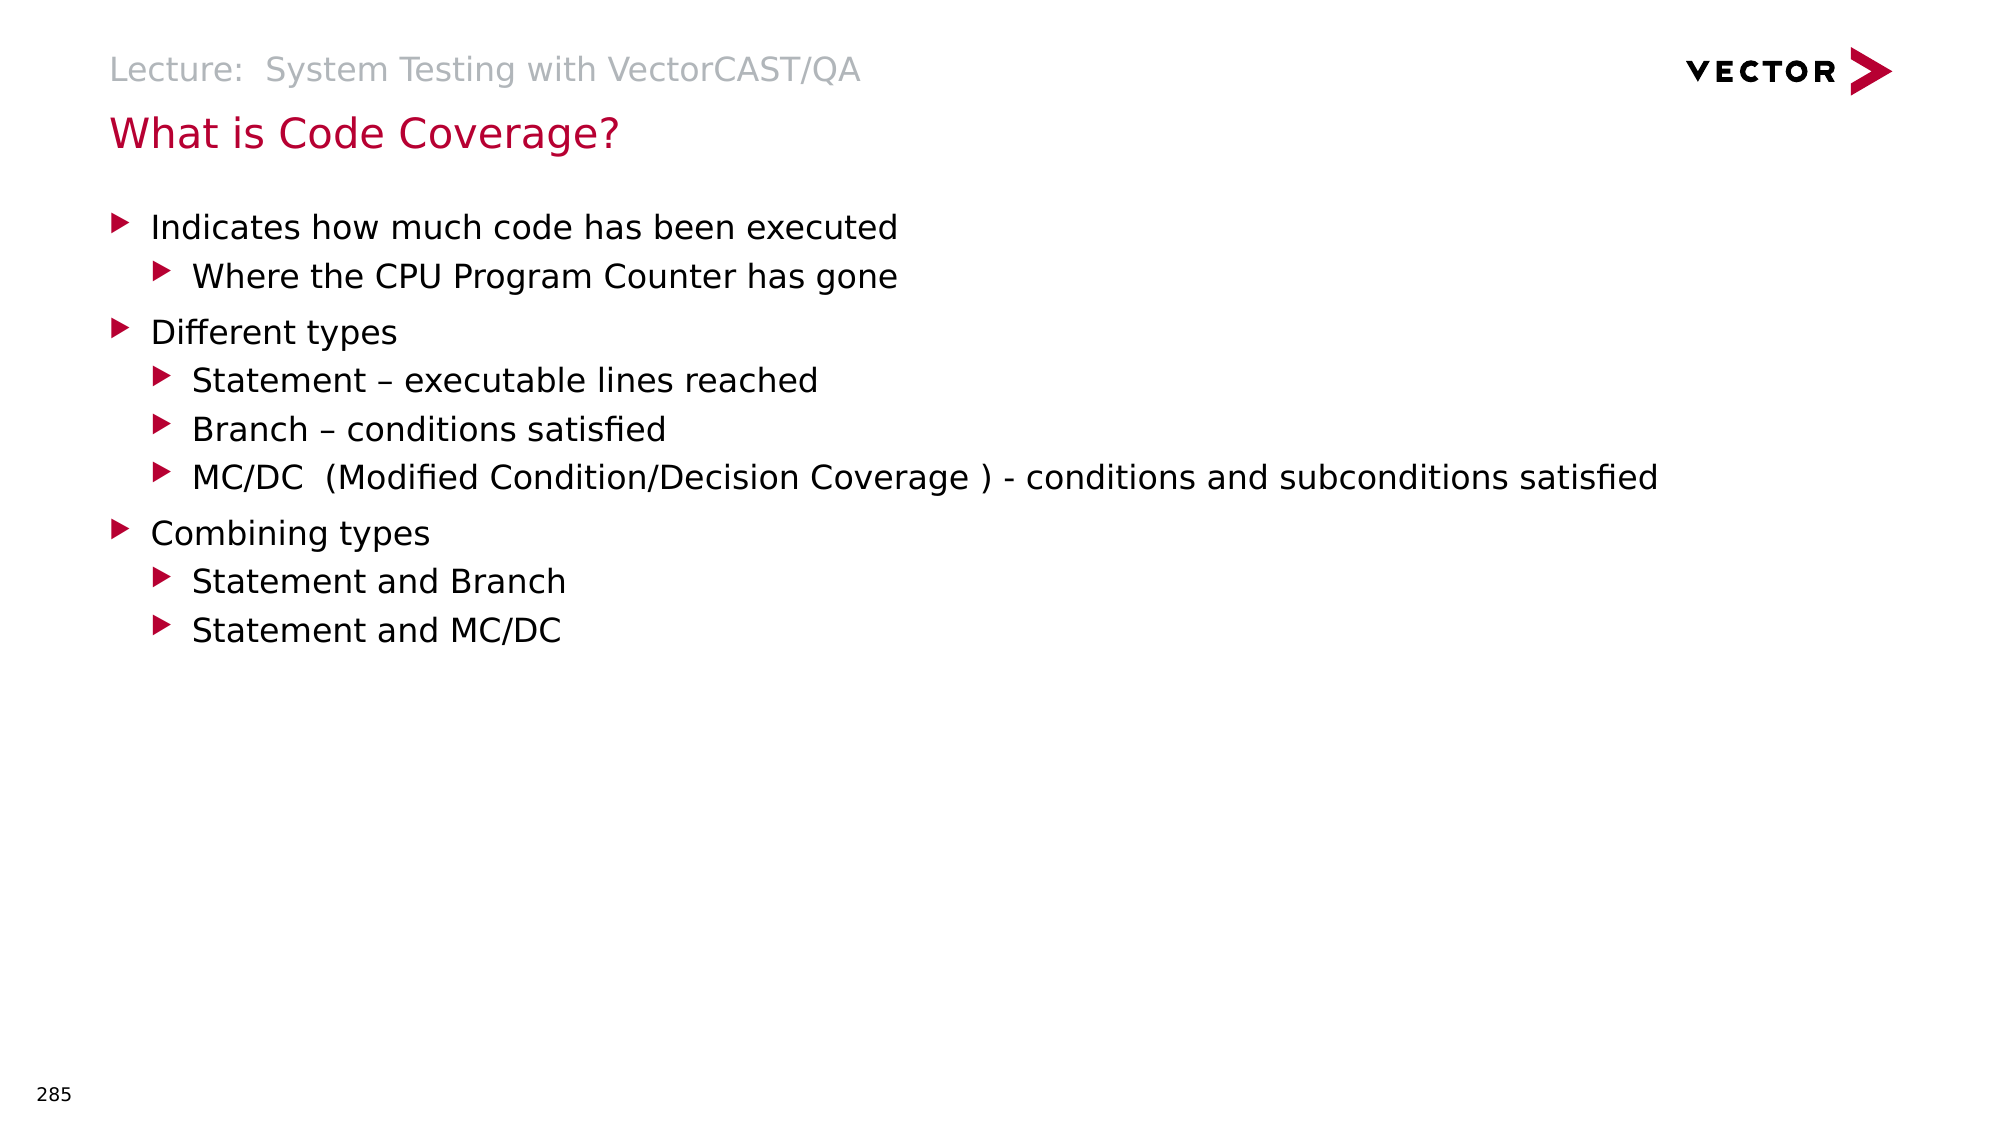

# Lecture:  System Testing with VectorCAST/QA
What is Code Coverage?
Indicates how much code has been executed
Where the CPU Program Counter has gone
Different types
Statement – executable lines reached
Branch – conditions satisfied
MC/DC  (Modified Condition/Decision Coverage ) - conditions and subconditions satisfied
Combining types
Statement and Branch
Statement and MC/DC